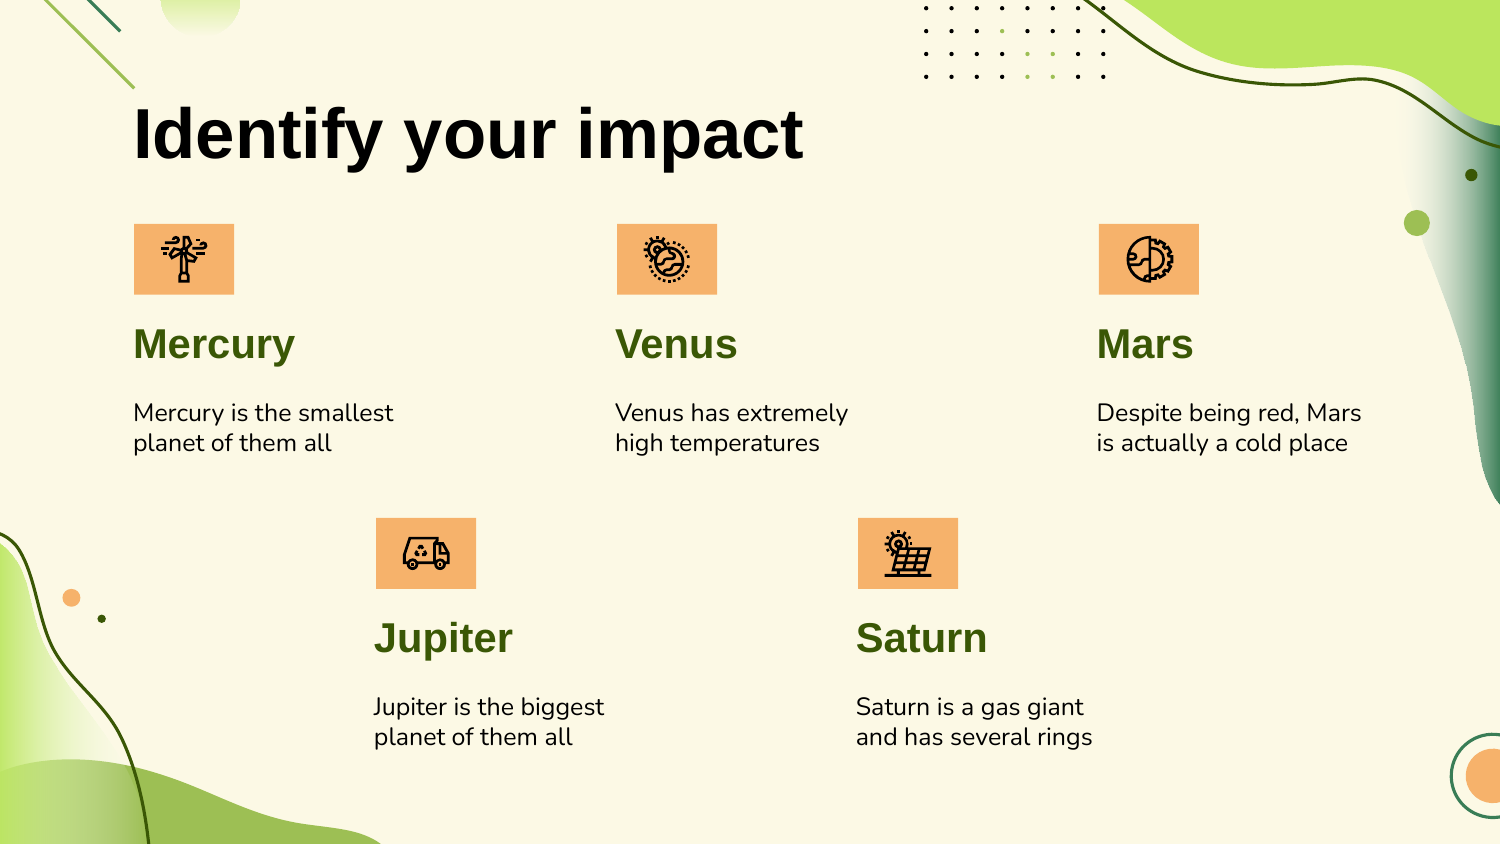

# Identify your impact

Mercury
Venus
Mars
Mercury is the smallest planet of them all
Venus has extremely high temperatures
Despite being red, Mars is actually a cold place

Jupiter
Saturn
Jupiter is the biggest planet of them all
Saturn is a gas giant and has several rings